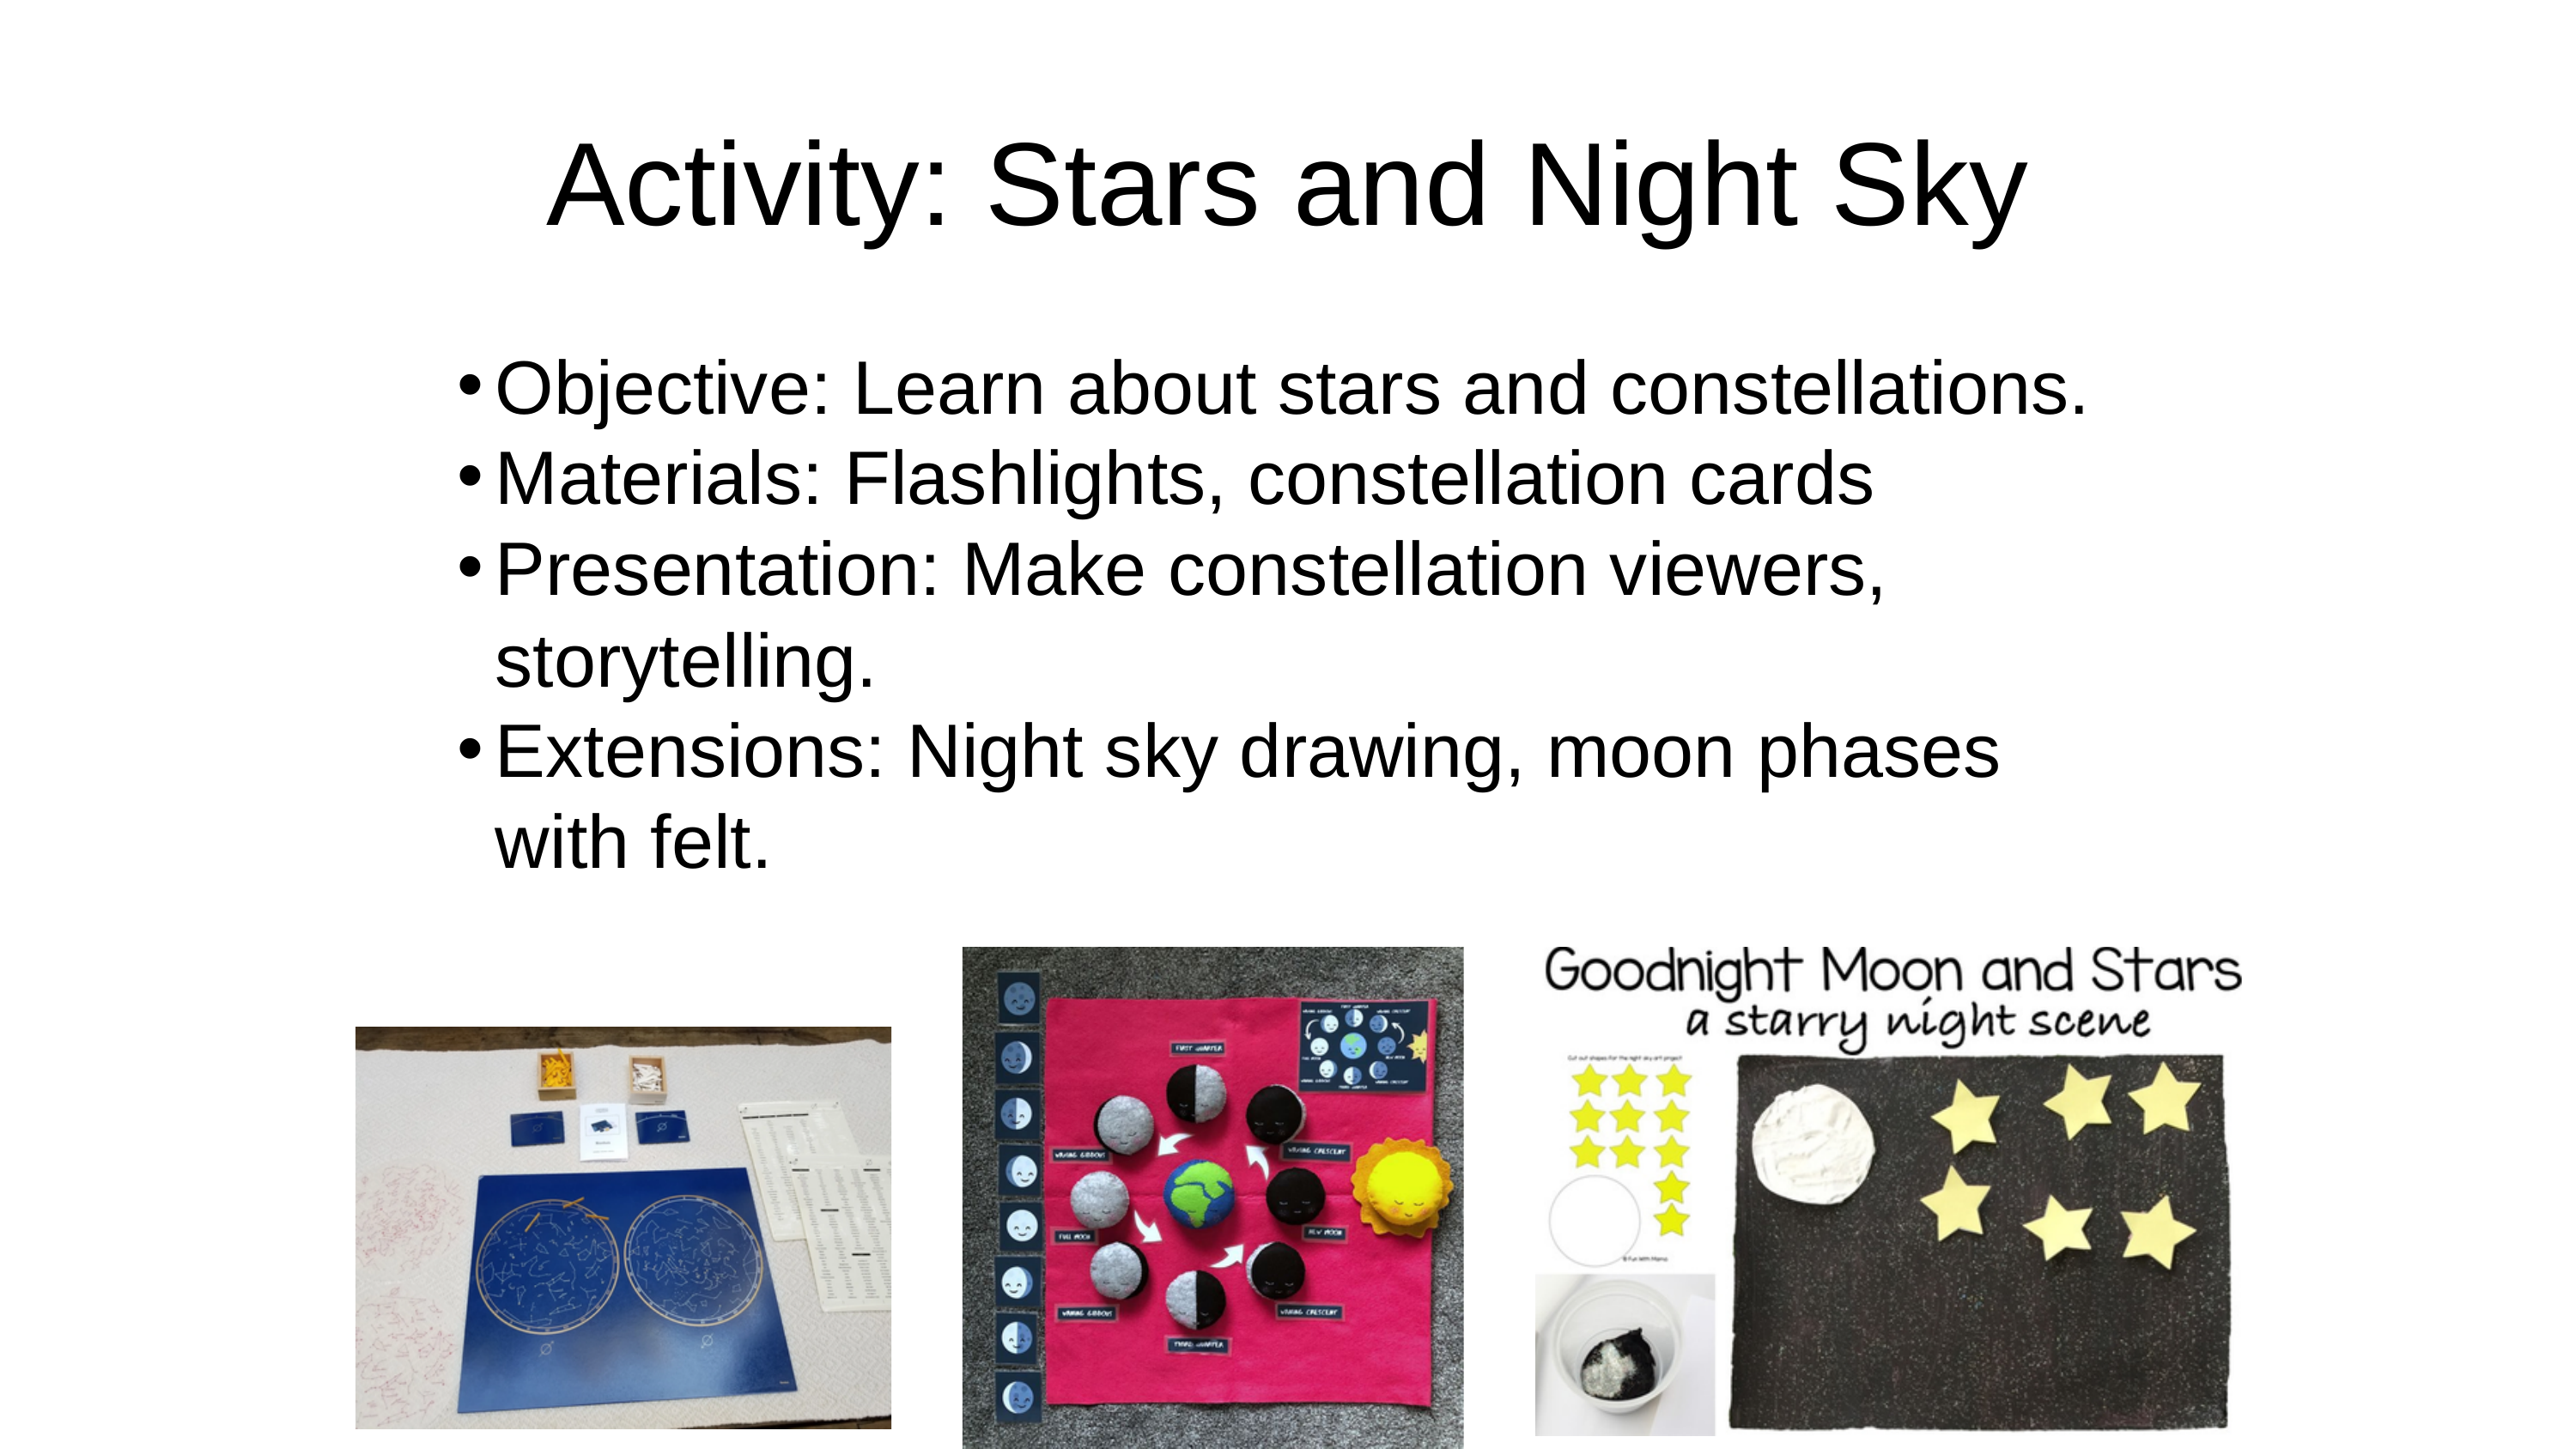

Activity: Stars and Night Sky

Objective: Learn about stars and constellations.
Materials: Flashlights, constellation cards
Presentation: Make constellation viewers, storytelling.
Extensions: Night sky drawing, moon phases with felt.